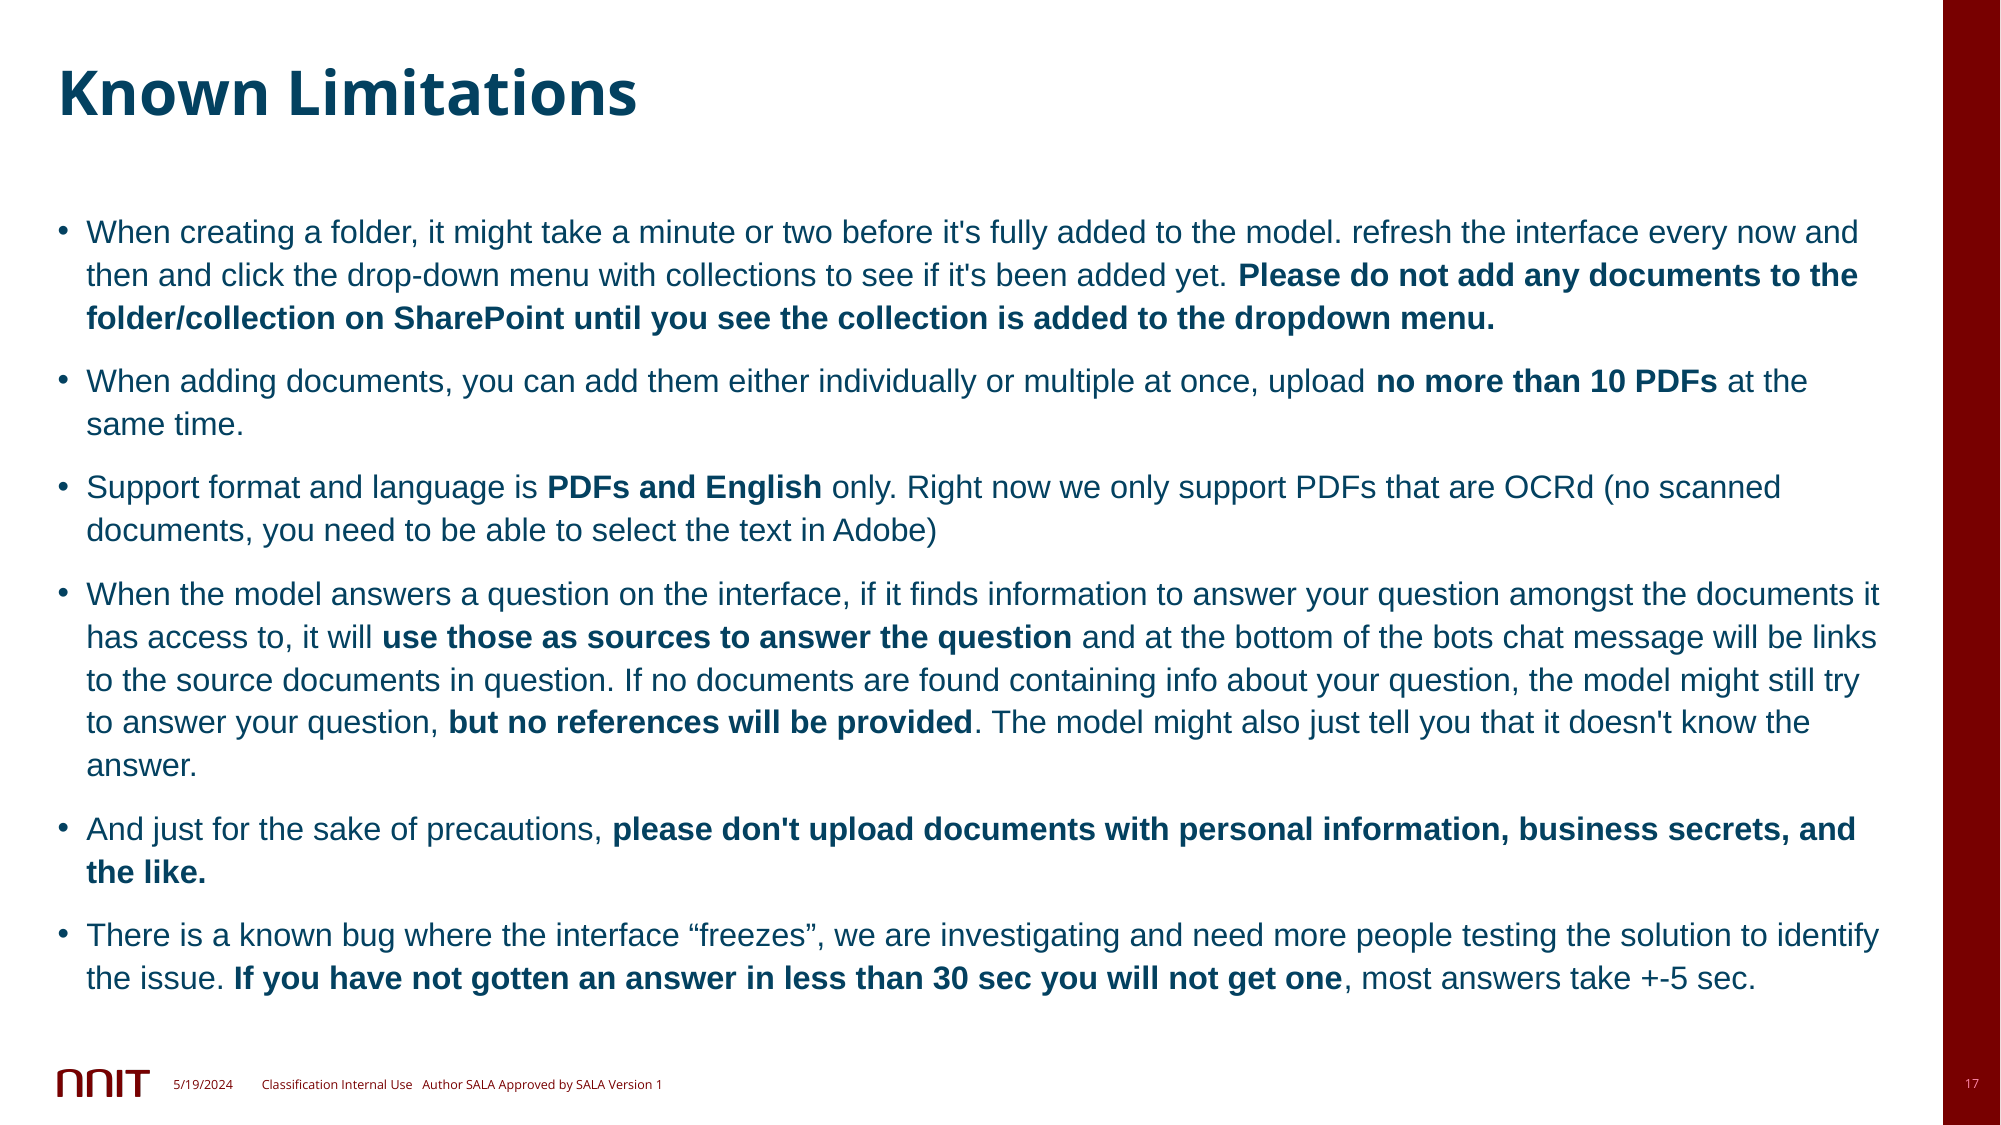

# Known Limitations
When creating a folder, it might take a minute or two before it's fully added to the model. refresh the interface every now and then and click the drop-down menu with collections to see if it's been added yet. Please do not add any documents to the folder/collection on SharePoint until you see the collection is added to the dropdown menu.
When adding documents, you can add them either individually or multiple at once, upload no more than 10 PDFs at the same time.
Support format and language is PDFs and English only. Right now we only support PDFs that are OCRd (no scanned documents, you need to be able to select the text in Adobe)
When the model answers a question on the interface, if it finds information to answer your question amongst the documents it has access to, it will use those as sources to answer the question and at the bottom of the bots chat message will be links to the source documents in question. If no documents are found containing info about your question, the model might still try to answer your question, but no references will be provided. The model might also just tell you that it doesn't know the answer.
And just for the sake of precautions, please don't upload documents with personal information, business secrets, and the like.
There is a known bug where the interface “freezes”, we are investigating and need more people testing the solution to identify the issue. If you have not gotten an answer in less than 30 sec you will not get one, most answers take +-5 sec.
Classification Internal Use   Author SALA Approved by SALA Version 1
5/19/2024
17